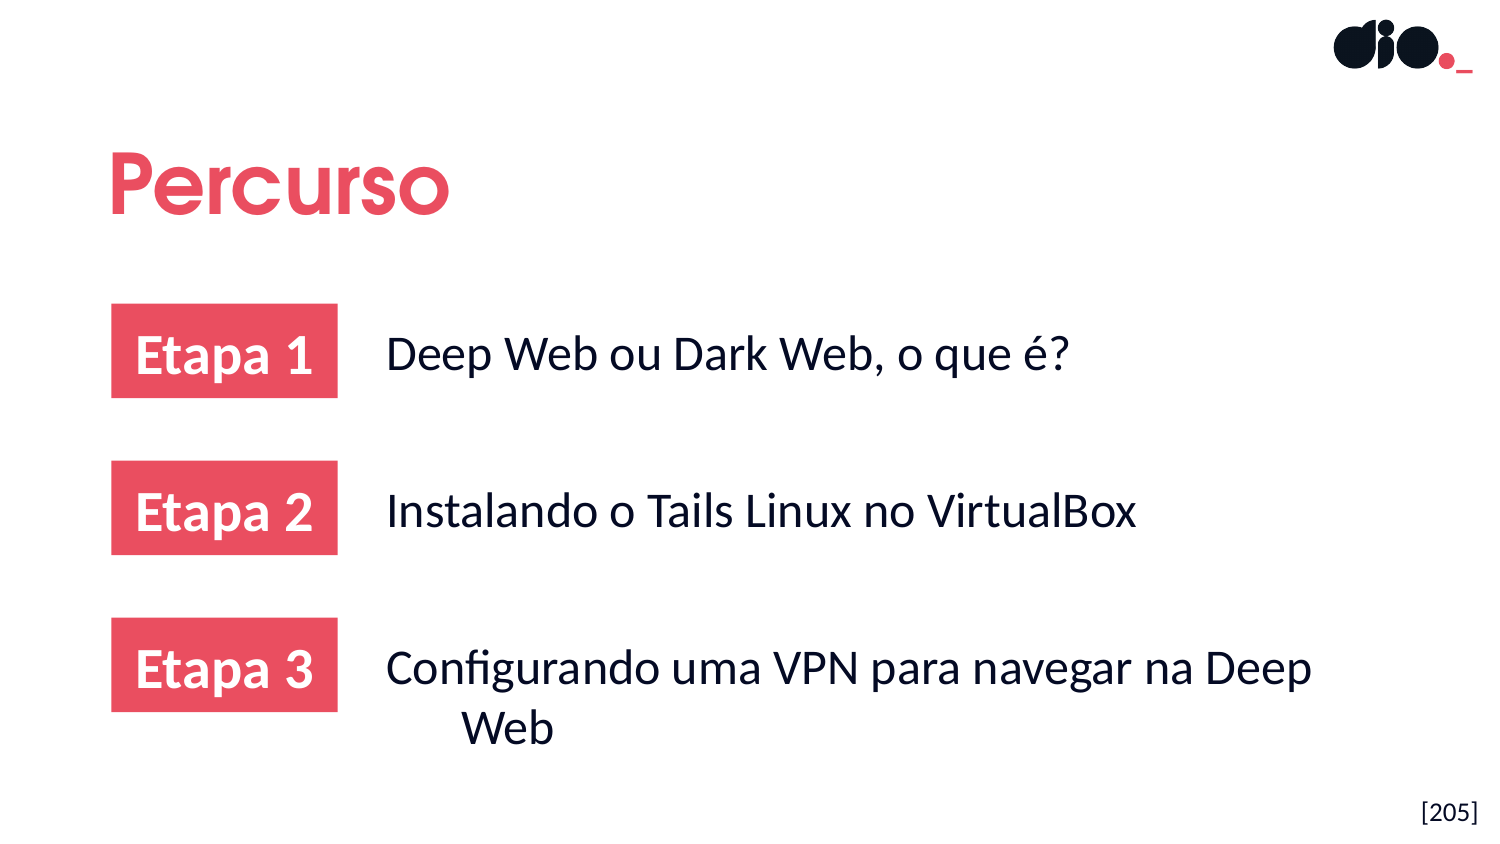

Percurso
Etapa 1
Deep Web ou Dark Web, o que é?
Etapa 2
Instalando o Tails Linux no VirtualBox
Etapa 3
Configurando uma VPN para navegar na Deep Web
[205]